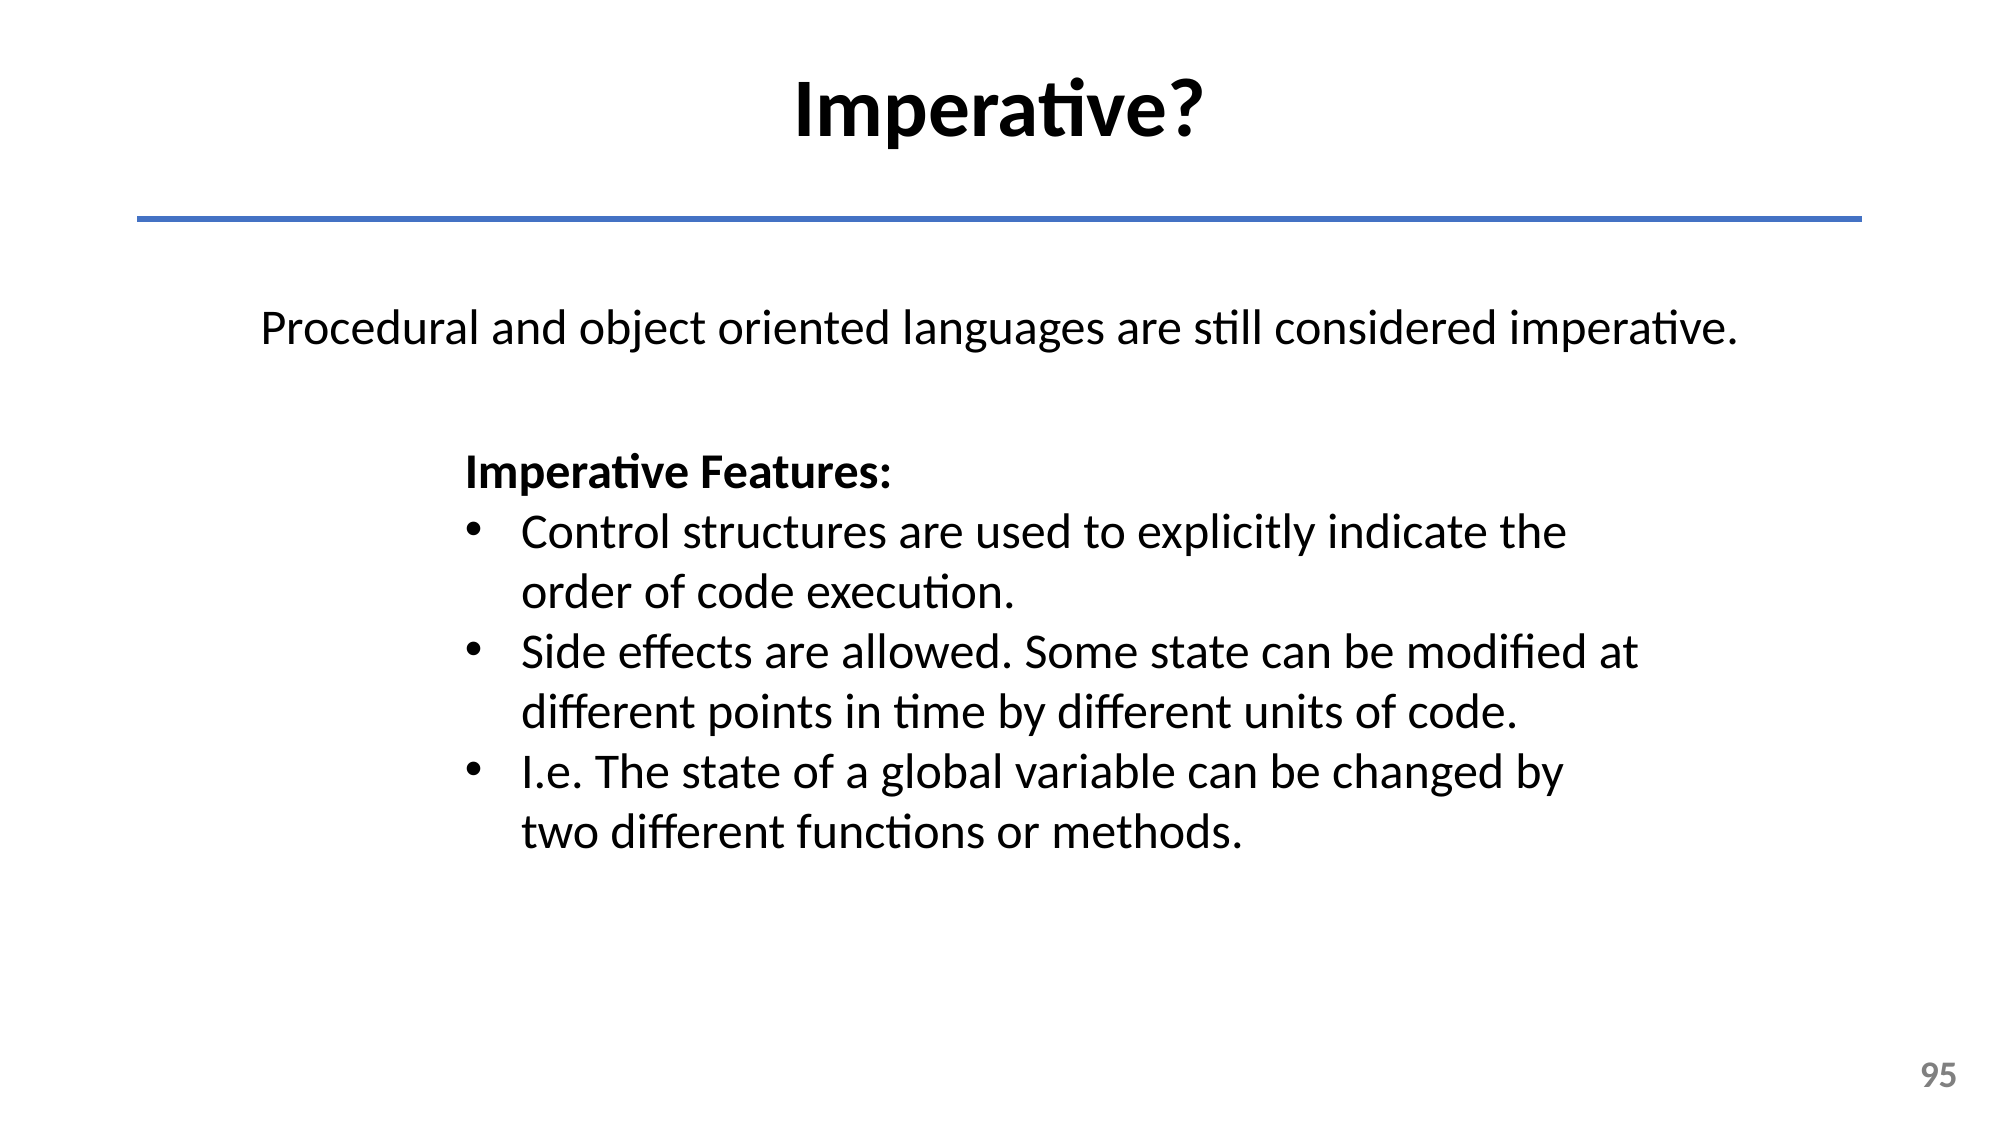

Imperative?
Procedural and object oriented languages are still considered imperative.
Imperative Features:
Control structures are used to explicitly indicate the order of code execution.
Side effects are allowed. Some state can be modified at different points in time by different units of code.
I.e. The state of a global variable can be changed by two different functions or methods.
95